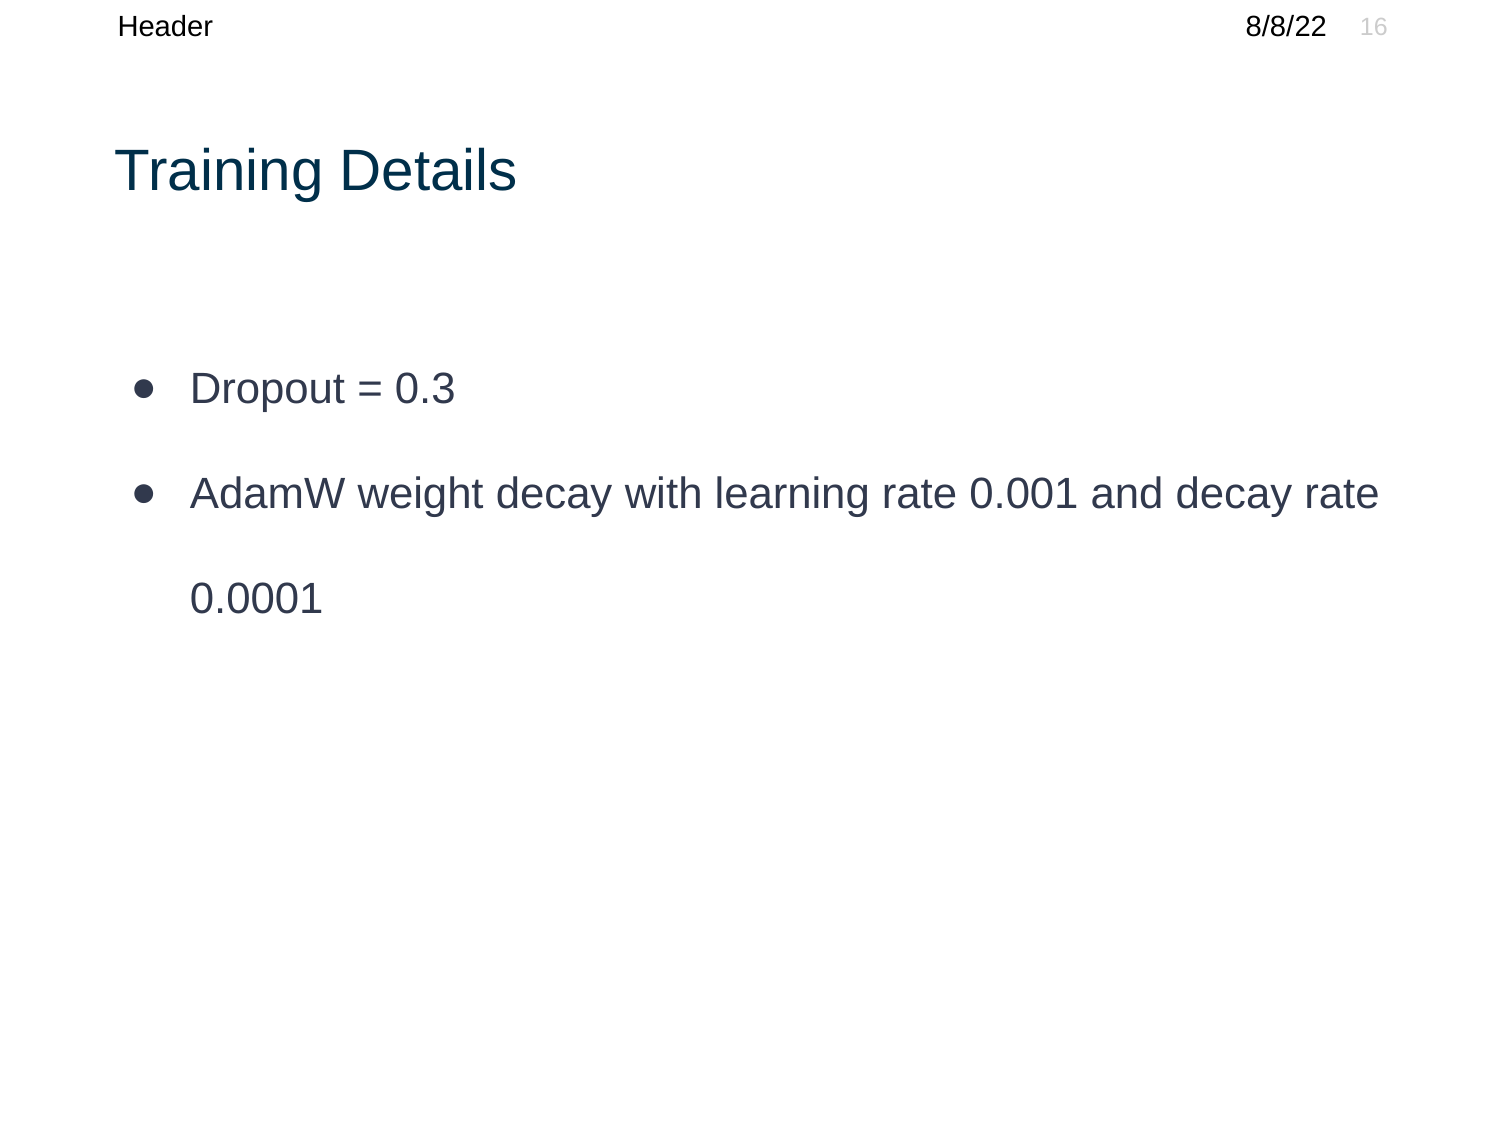

Header
8/8/22
16
# Training Details
Dropout = 0.3
AdamW weight decay with learning rate 0.001 and decay rate 0.0001